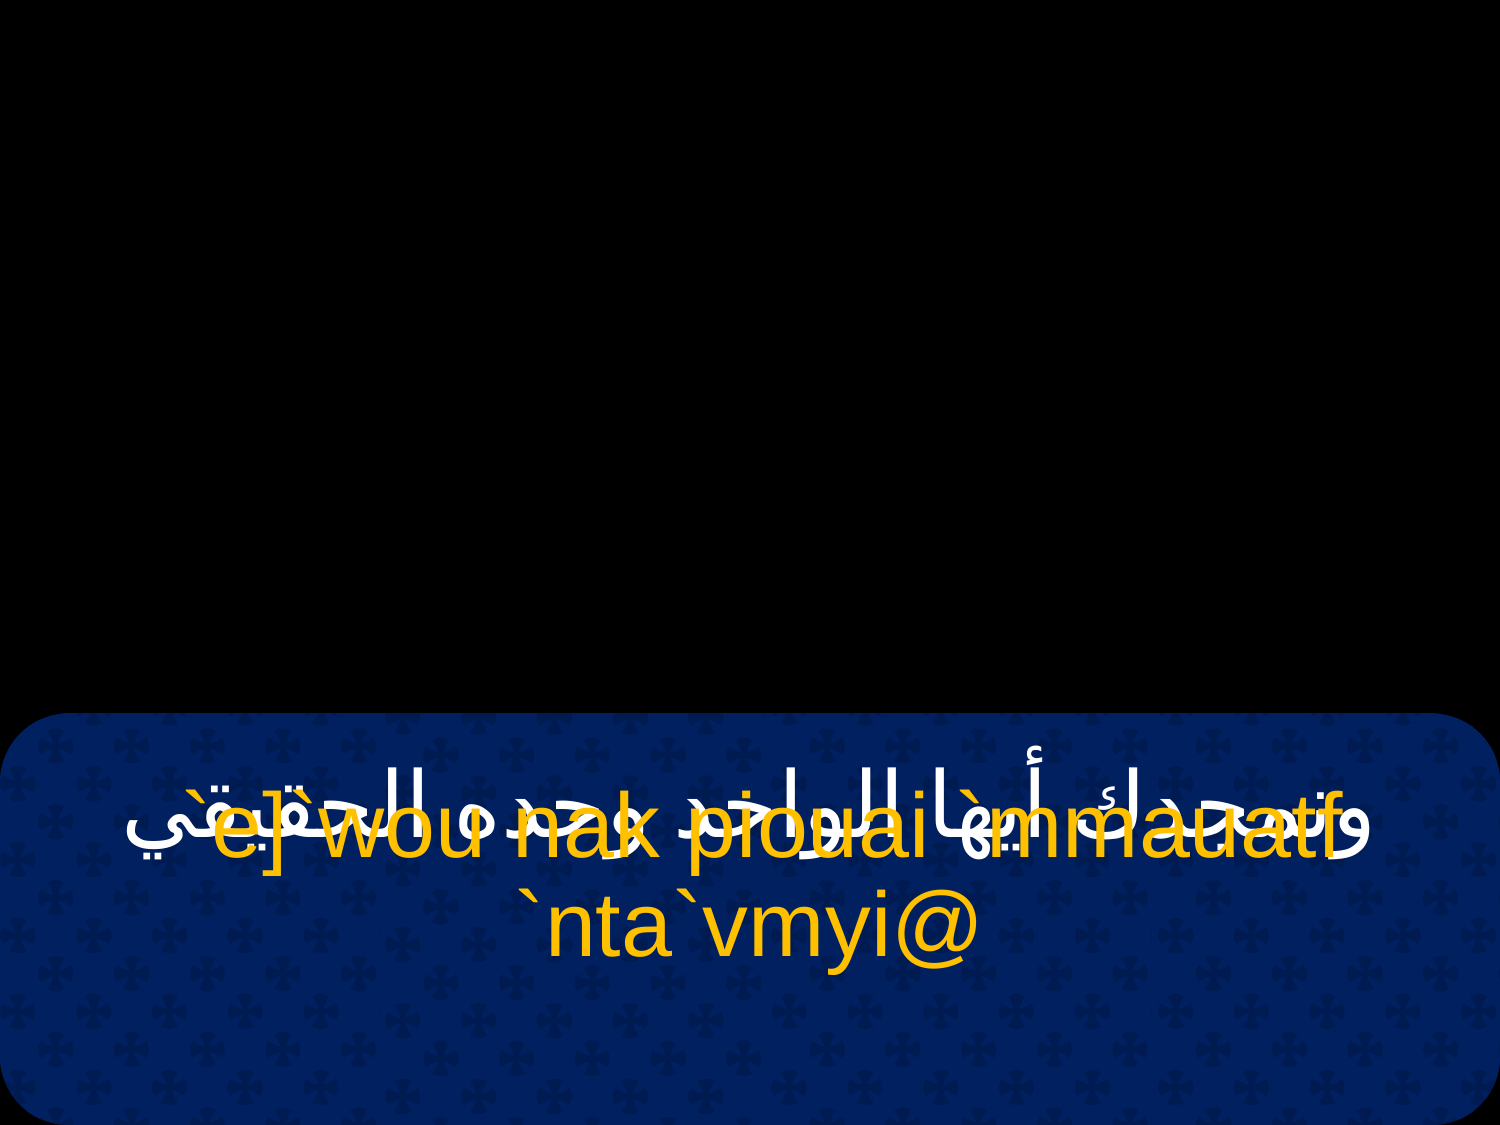

# ونمجدك أيها الواحد وحده الحقيقي
 `e]`wou nak piouai `mmauatf `nta`vmyi@